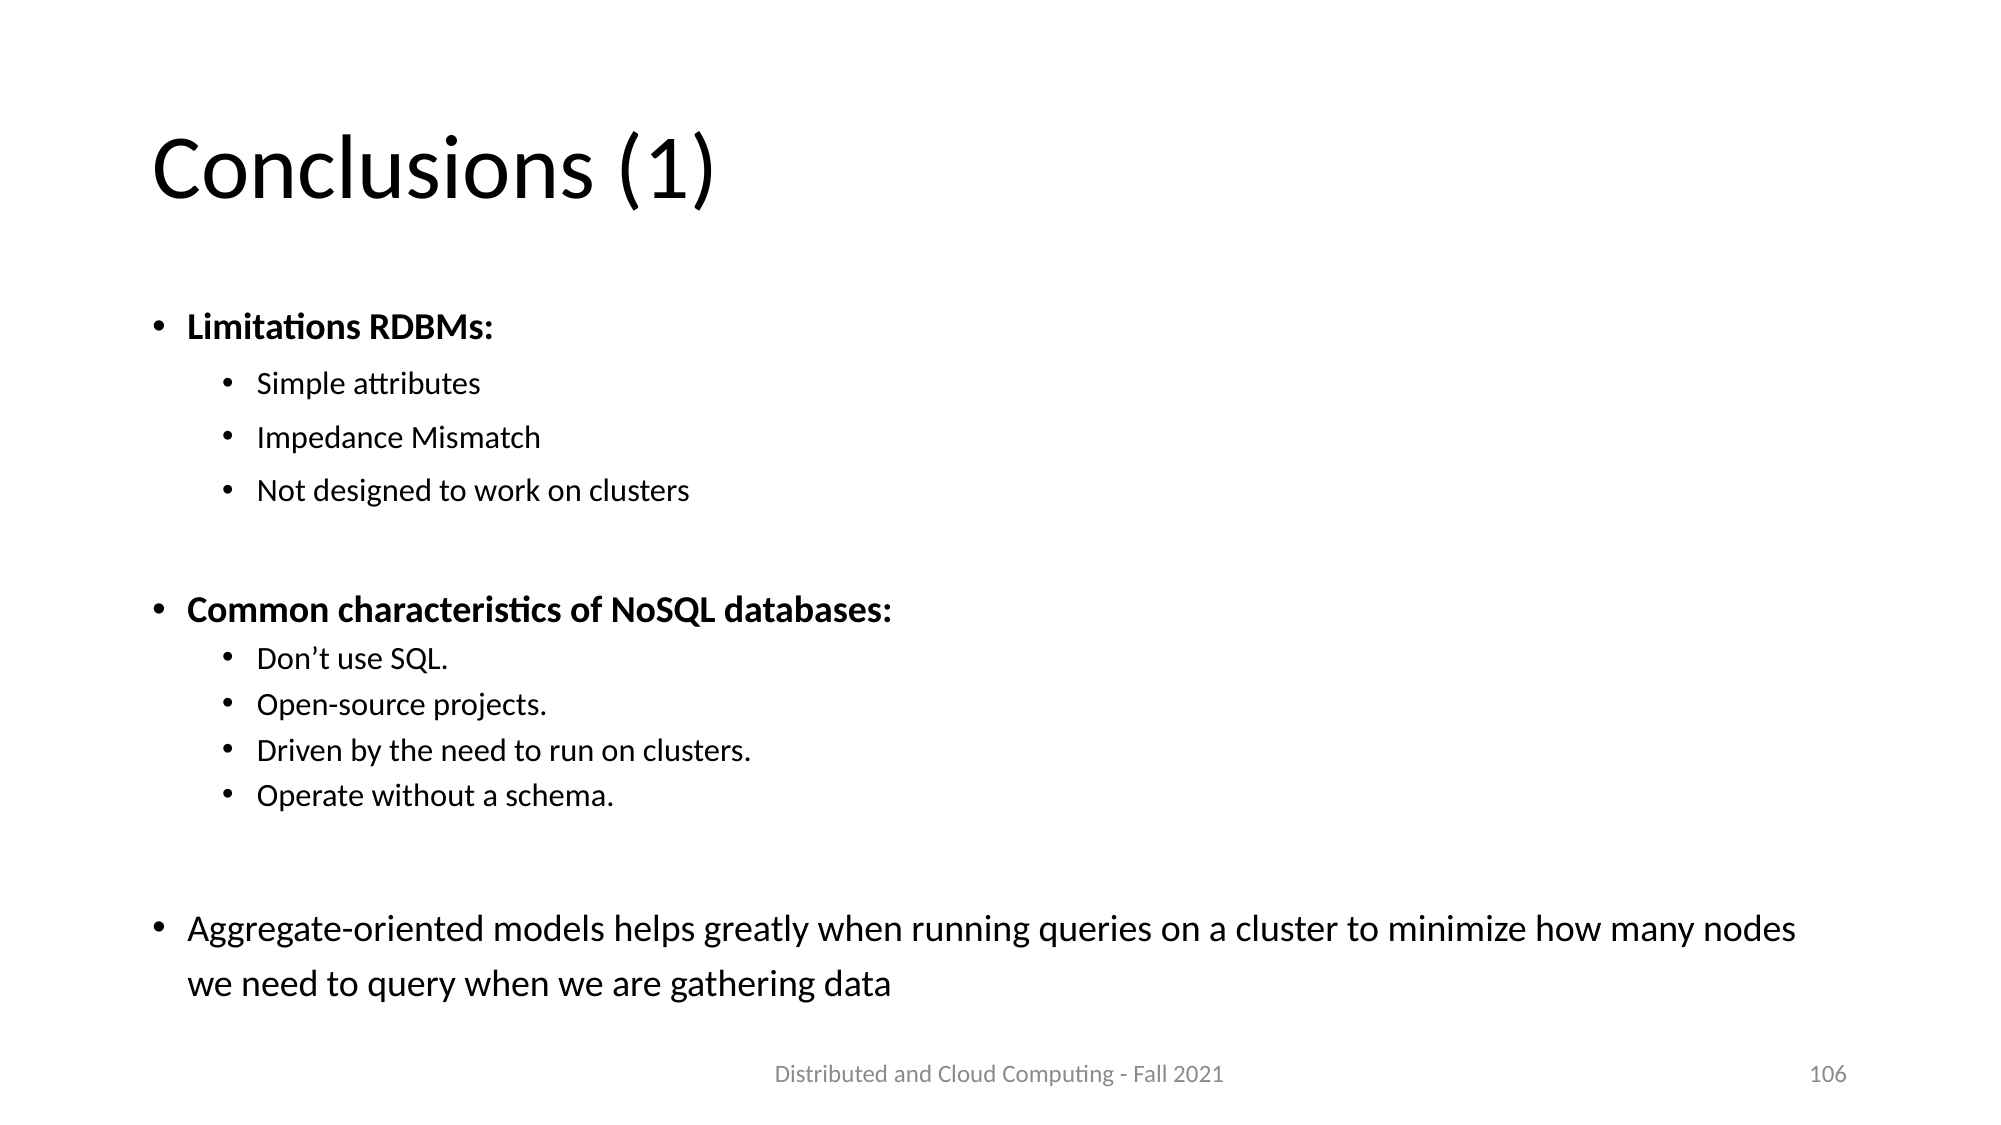

# Conclusions (1)
Limitations RDBMs:
Simple attributes
Impedance Mismatch
Not designed to work on clusters

Common characteristics of NoSQL databases:
Don’t use SQL.
Open-source projects.
Driven by the need to run on clusters.
Operate without a schema.

Aggregate-oriented models helps greatly when running queries on a cluster to minimize how many nodes we need to query when we are gathering data

Distributed and Cloud Computing - Fall 2021
106